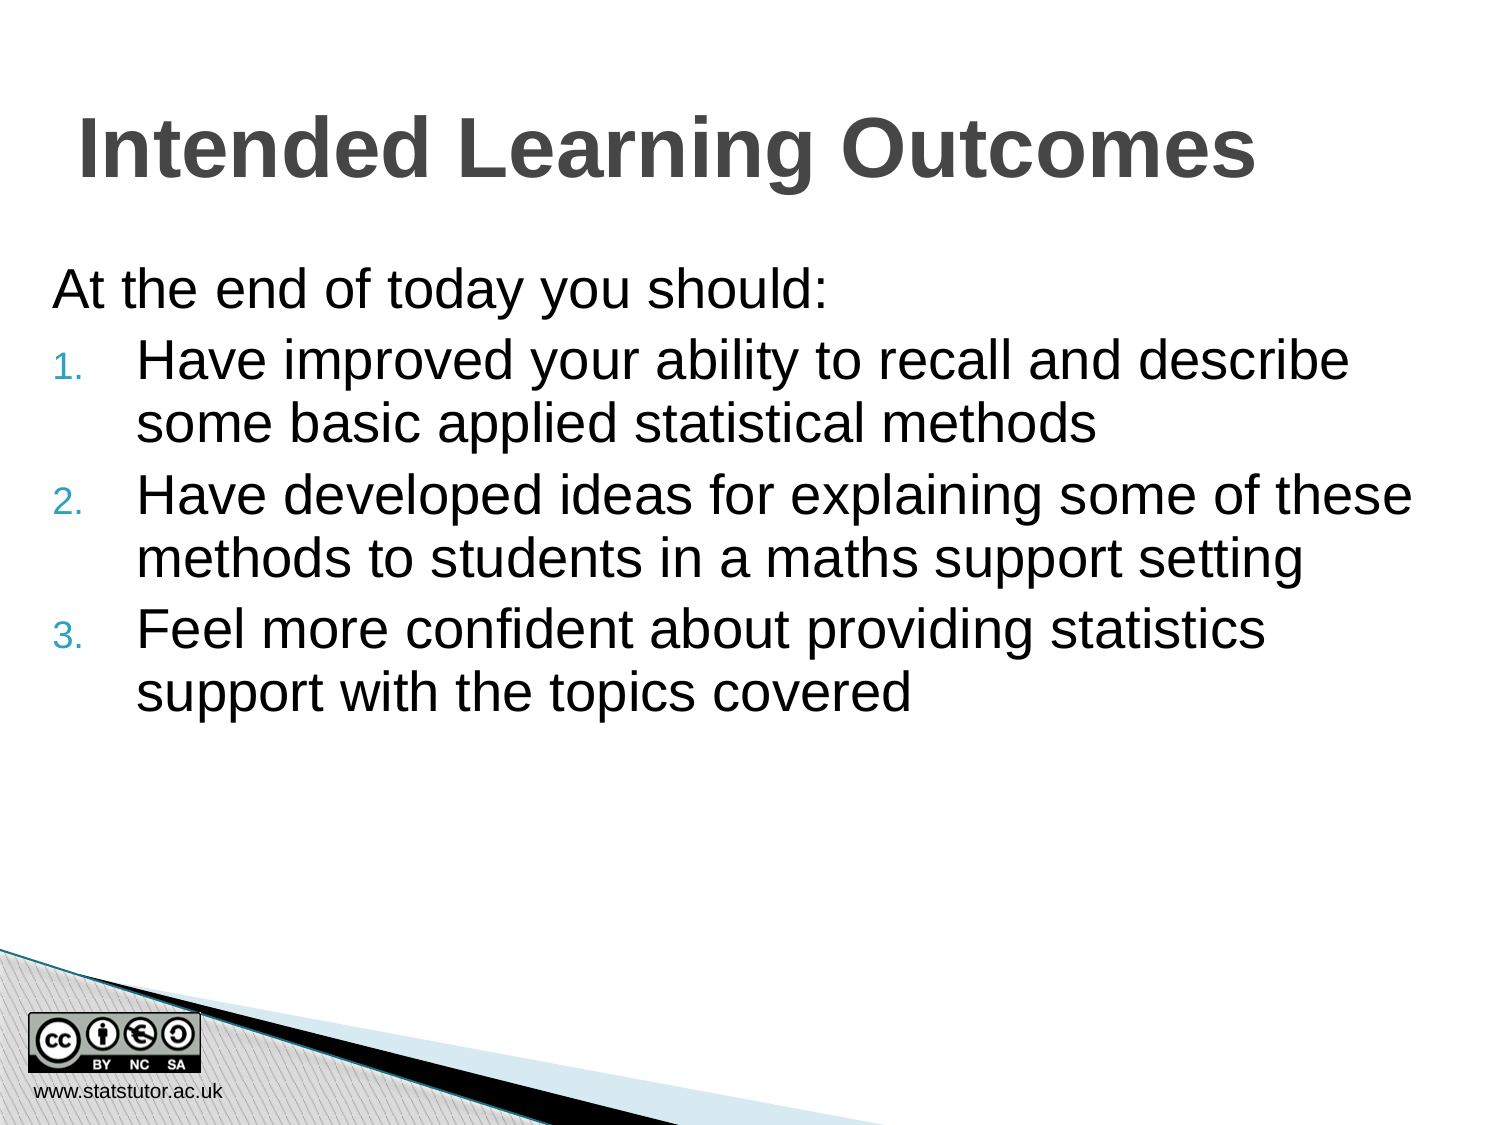

# Intended Learning Outcomes
At the end of today you should:
Have improved your ability to recall and describe some basic applied statistical methods
Have developed ideas for explaining some of these methods to students in a maths support setting
Feel more confident about providing statistics support with the topics covered
www.statstutor.ac.uk